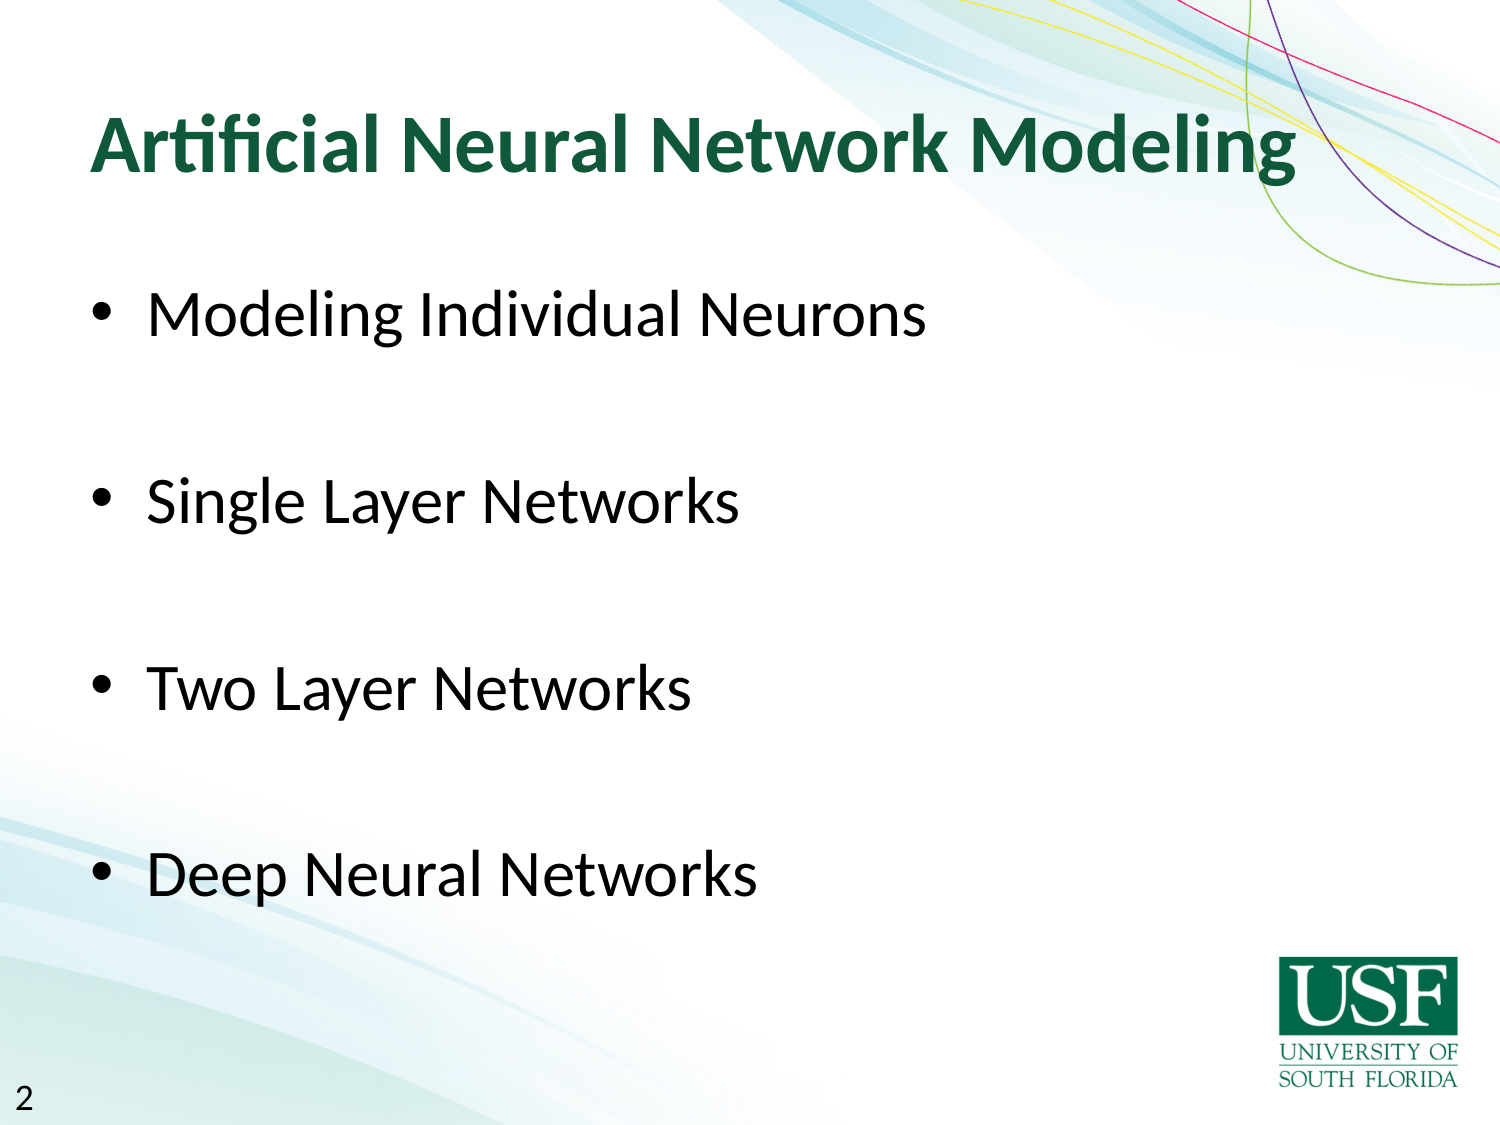

# Artificial Neural Network Modeling
Modeling Individual Neurons

Single Layer Networks

Two Layer Networks

Deep Neural Networks
2